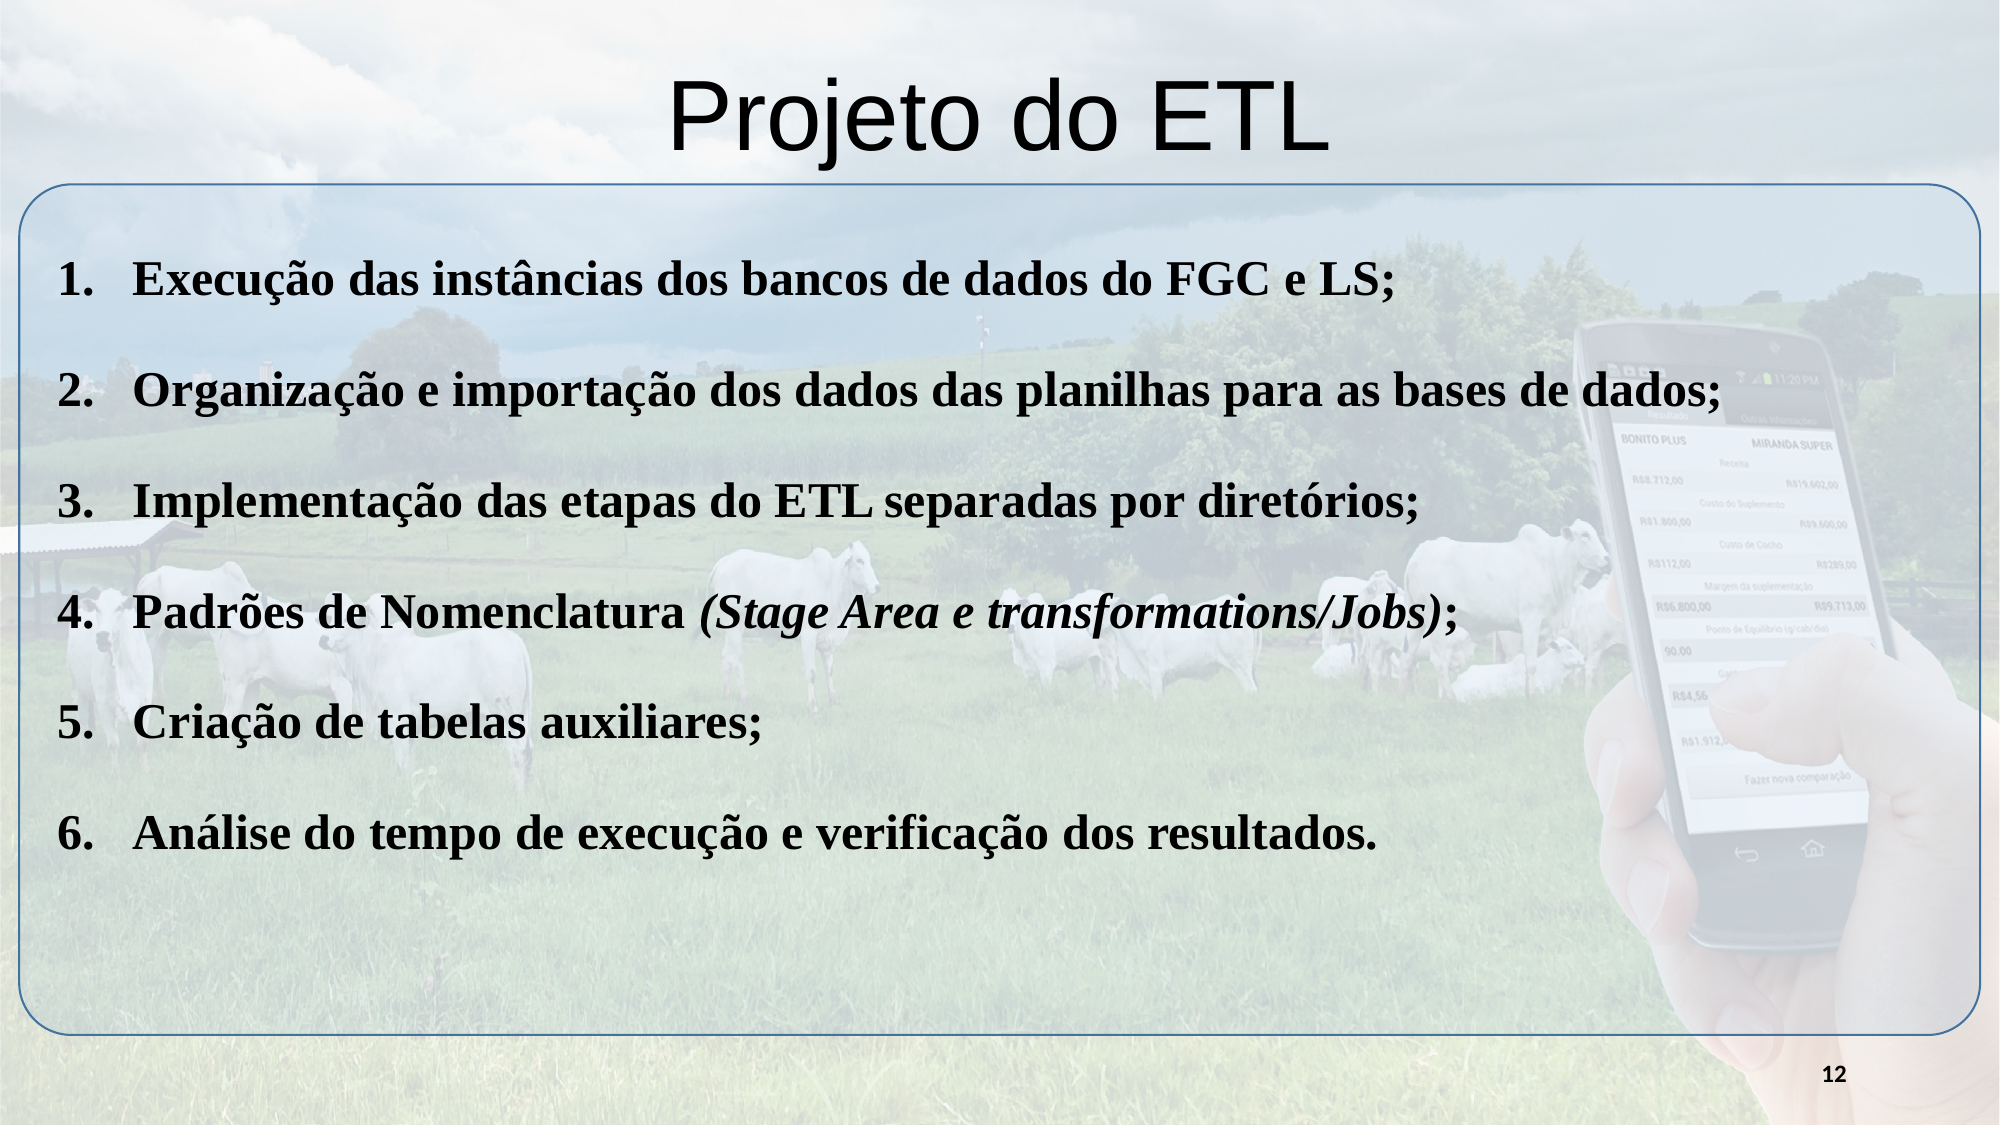

Projeto do ETL

Execução das instâncias dos bancos de dados do FGC e LS;
Organização e importação dos dados das planilhas para as bases de dados;
Implementação das etapas do ETL separadas por diretórios;
Padrões de Nomenclatura (Stage Area e transformations/Jobs);
Criação de tabelas auxiliares;
Análise do tempo de execução e verificação dos resultados.
12